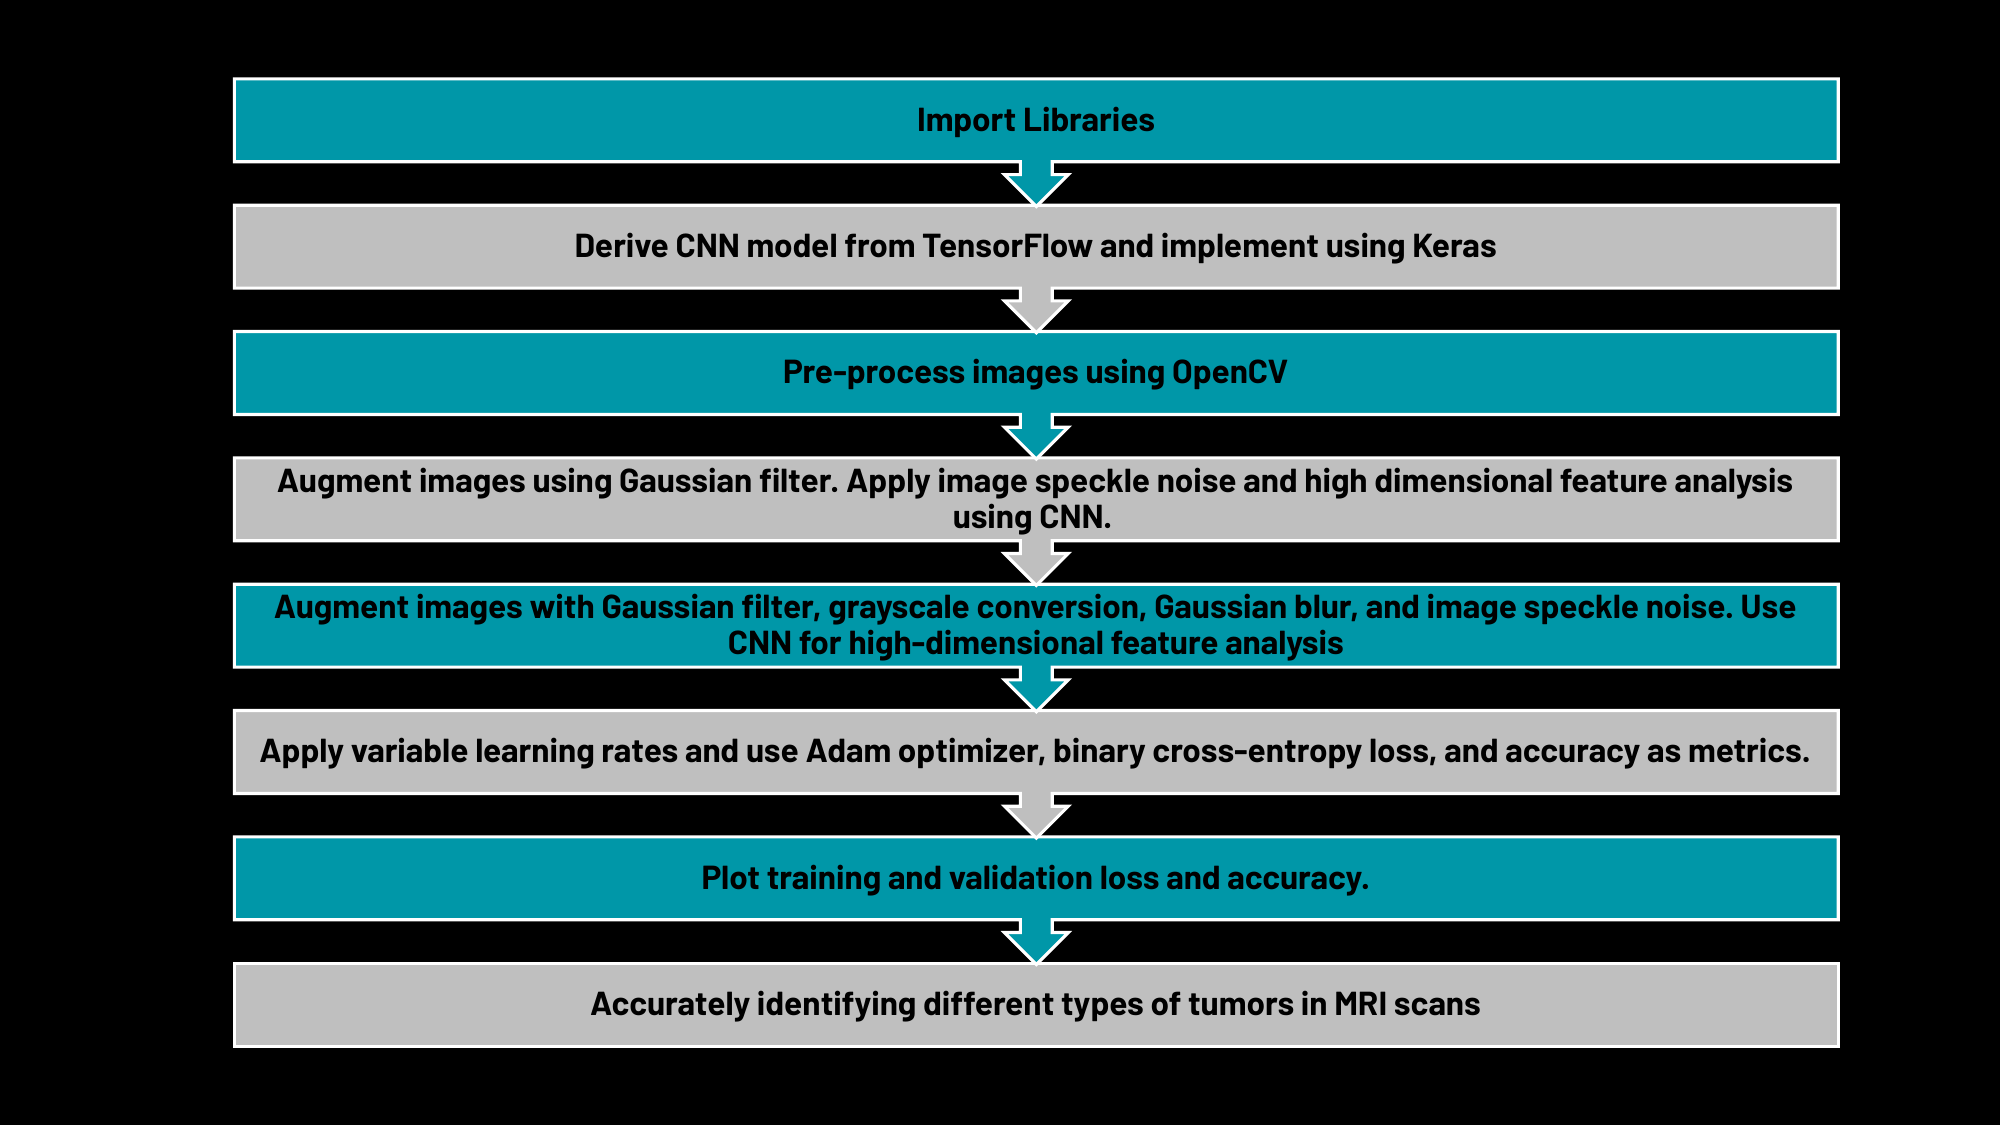

Accurately identifying different types of tumors in MRI scans
Plot training and validation loss and accuracy.
Apply variable learning rates and use Adam optimizer, binary cross-entropy loss, and accuracy as metrics.
Augment images with Gaussian filter, grayscale conversion, Gaussian blur, and image speckle noise. Use CNN for high-dimensional feature analysis
Augment images using Gaussian filter. Apply image speckle noise and high dimensional feature analysis using CNN.
Pre-process images using OpenCV
Derive CNN model from TensorFlow and implement using Keras
Import Libraries